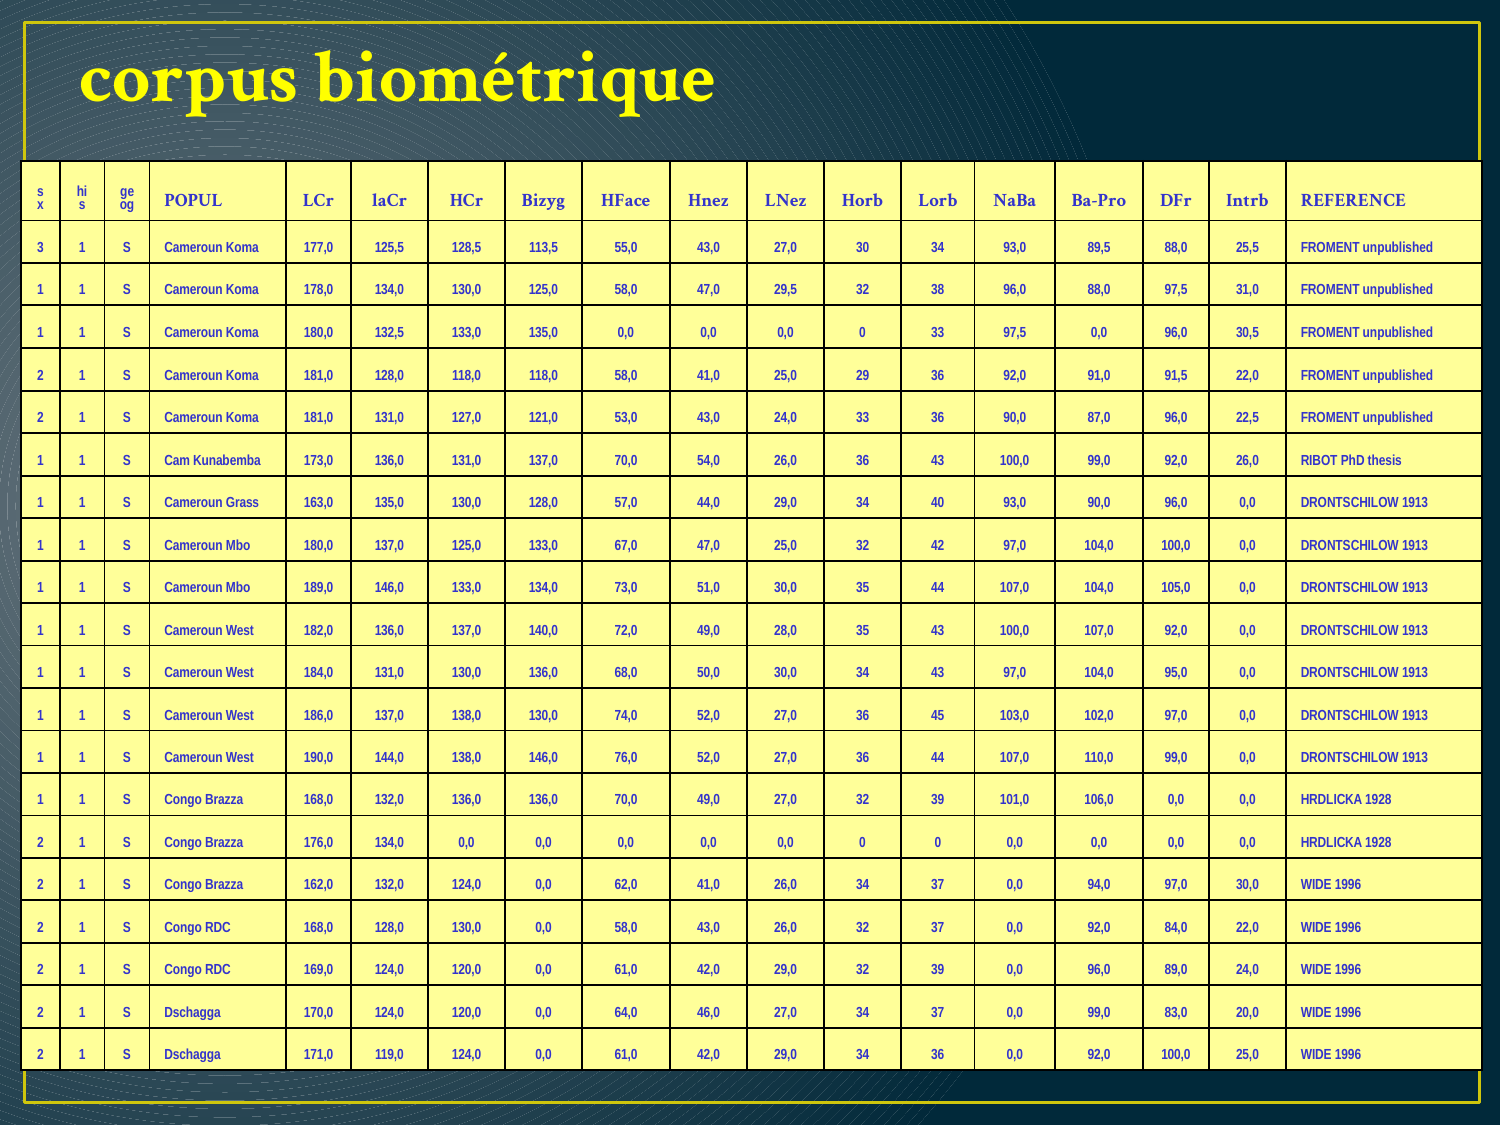

corpus biométrique
| sx | his | geog | POPUL | LCr | laCr | HCr | Bizyg | HFace | Hnez | LNez | Horb | Lorb | NaBa | Ba-Pro | DFr | Intrb | REFERENCE |
| --- | --- | --- | --- | --- | --- | --- | --- | --- | --- | --- | --- | --- | --- | --- | --- | --- | --- |
| 3 | 1 | S | Cameroun Koma | 177,0 | 125,5 | 128,5 | 113,5 | 55,0 | 43,0 | 27,0 | 30 | 34 | 93,0 | 89,5 | 88,0 | 25,5 | FROMENT unpublished |
| 1 | 1 | S | Cameroun Koma | 178,0 | 134,0 | 130,0 | 125,0 | 58,0 | 47,0 | 29,5 | 32 | 38 | 96,0 | 88,0 | 97,5 | 31,0 | FROMENT unpublished |
| 1 | 1 | S | Cameroun Koma | 180,0 | 132,5 | 133,0 | 135,0 | 0,0 | 0,0 | 0,0 | 0 | 33 | 97,5 | 0,0 | 96,0 | 30,5 | FROMENT unpublished |
| 2 | 1 | S | Cameroun Koma | 181,0 | 128,0 | 118,0 | 118,0 | 58,0 | 41,0 | 25,0 | 29 | 36 | 92,0 | 91,0 | 91,5 | 22,0 | FROMENT unpublished |
| 2 | 1 | S | Cameroun Koma | 181,0 | 131,0 | 127,0 | 121,0 | 53,0 | 43,0 | 24,0 | 33 | 36 | 90,0 | 87,0 | 96,0 | 22,5 | FROMENT unpublished |
| 1 | 1 | S | Cam Kunabemba | 173,0 | 136,0 | 131,0 | 137,0 | 70,0 | 54,0 | 26,0 | 36 | 43 | 100,0 | 99,0 | 92,0 | 26,0 | RIBOT PhD thesis |
| 1 | 1 | S | Cameroun Grass | 163,0 | 135,0 | 130,0 | 128,0 | 57,0 | 44,0 | 29,0 | 34 | 40 | 93,0 | 90,0 | 96,0 | 0,0 | DRONTSCHILOW 1913 |
| 1 | 1 | S | Cameroun Mbo | 180,0 | 137,0 | 125,0 | 133,0 | 67,0 | 47,0 | 25,0 | 32 | 42 | 97,0 | 104,0 | 100,0 | 0,0 | DRONTSCHILOW 1913 |
| 1 | 1 | S | Cameroun Mbo | 189,0 | 146,0 | 133,0 | 134,0 | 73,0 | 51,0 | 30,0 | 35 | 44 | 107,0 | 104,0 | 105,0 | 0,0 | DRONTSCHILOW 1913 |
| 1 | 1 | S | Cameroun West | 182,0 | 136,0 | 137,0 | 140,0 | 72,0 | 49,0 | 28,0 | 35 | 43 | 100,0 | 107,0 | 92,0 | 0,0 | DRONTSCHILOW 1913 |
| 1 | 1 | S | Cameroun West | 184,0 | 131,0 | 130,0 | 136,0 | 68,0 | 50,0 | 30,0 | 34 | 43 | 97,0 | 104,0 | 95,0 | 0,0 | DRONTSCHILOW 1913 |
| 1 | 1 | S | Cameroun West | 186,0 | 137,0 | 138,0 | 130,0 | 74,0 | 52,0 | 27,0 | 36 | 45 | 103,0 | 102,0 | 97,0 | 0,0 | DRONTSCHILOW 1913 |
| 1 | 1 | S | Cameroun West | 190,0 | 144,0 | 138,0 | 146,0 | 76,0 | 52,0 | 27,0 | 36 | 44 | 107,0 | 110,0 | 99,0 | 0,0 | DRONTSCHILOW 1913 |
| 1 | 1 | S | Congo Brazza | 168,0 | 132,0 | 136,0 | 136,0 | 70,0 | 49,0 | 27,0 | 32 | 39 | 101,0 | 106,0 | 0,0 | 0,0 | HRDLICKA 1928 |
| 2 | 1 | S | Congo Brazza | 176,0 | 134,0 | 0,0 | 0,0 | 0,0 | 0,0 | 0,0 | 0 | 0 | 0,0 | 0,0 | 0,0 | 0,0 | HRDLICKA 1928 |
| 2 | 1 | S | Congo Brazza | 162,0 | 132,0 | 124,0 | 0,0 | 62,0 | 41,0 | 26,0 | 34 | 37 | 0,0 | 94,0 | 97,0 | 30,0 | WIDE 1996 |
| 2 | 1 | S | Congo RDC | 168,0 | 128,0 | 130,0 | 0,0 | 58,0 | 43,0 | 26,0 | 32 | 37 | 0,0 | 92,0 | 84,0 | 22,0 | WIDE 1996 |
| 2 | 1 | S | Congo RDC | 169,0 | 124,0 | 120,0 | 0,0 | 61,0 | 42,0 | 29,0 | 32 | 39 | 0,0 | 96,0 | 89,0 | 24,0 | WIDE 1996 |
| 2 | 1 | S | Dschagga | 170,0 | 124,0 | 120,0 | 0,0 | 64,0 | 46,0 | 27,0 | 34 | 37 | 0,0 | 99,0 | 83,0 | 20,0 | WIDE 1996 |
| 2 | 1 | S | Dschagga | 171,0 | 119,0 | 124,0 | 0,0 | 61,0 | 42,0 | 29,0 | 34 | 36 | 0,0 | 92,0 | 100,0 | 25,0 | WIDE 1996 |

28